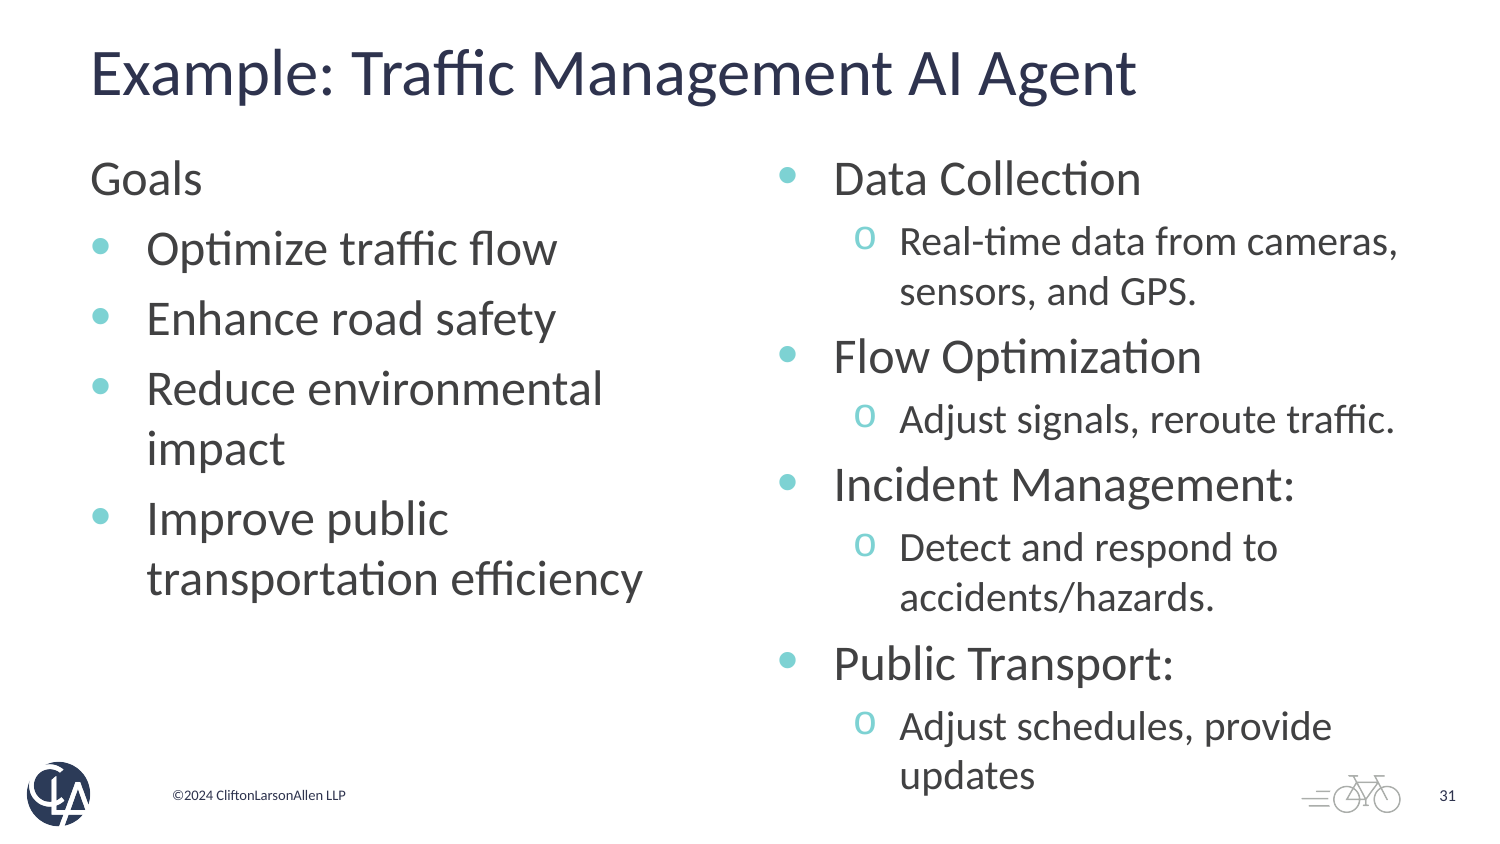

# Example: Traffic Management AI Agent
Data Collection
Real-time data from cameras, sensors, and GPS.
Flow Optimization
Adjust signals, reroute traffic.
Incident Management:
Detect and respond to accidents/hazards.
Public Transport:
Adjust schedules, provide updates
Goals
Optimize traffic flow
Enhance road safety
Reduce environmental impact
Improve public transportation efficiency
31